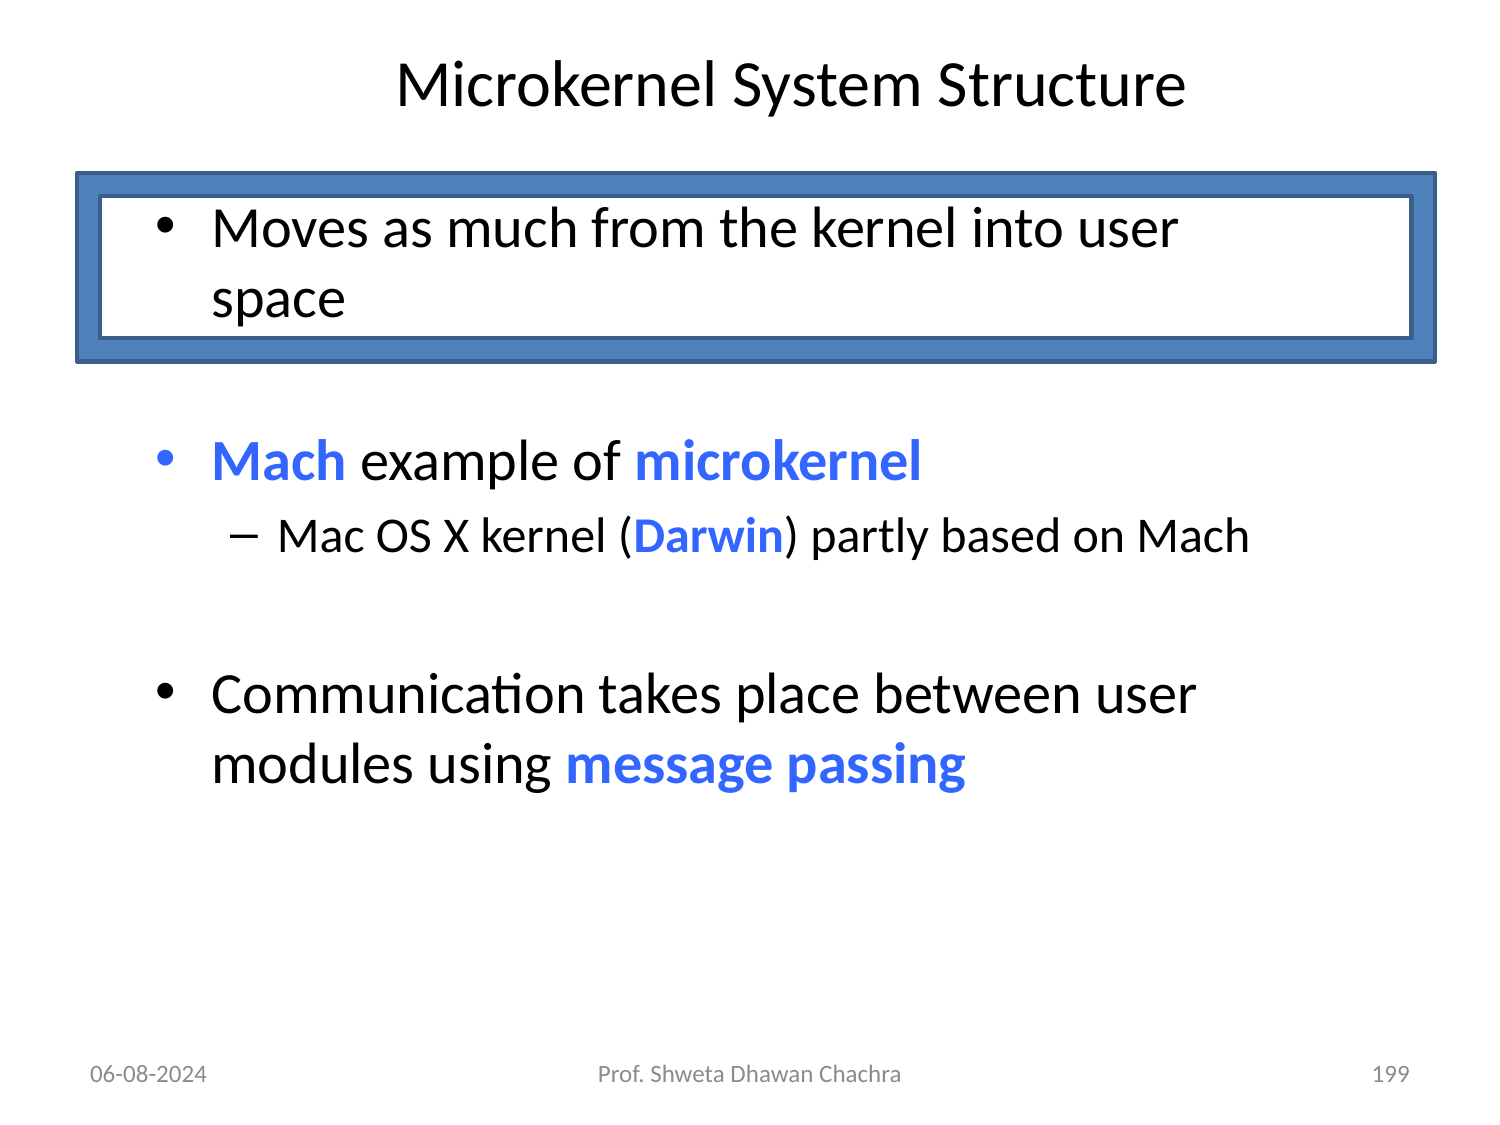

# Microkernel System Structure

Moves as much from the kernel into user space

Mach example of microkernel
Mac OS X kernel (Darwin) partly based on Mach

Communication takes place between user modules using message passing
06-08-2024
Prof. Shweta Dhawan Chachra
199